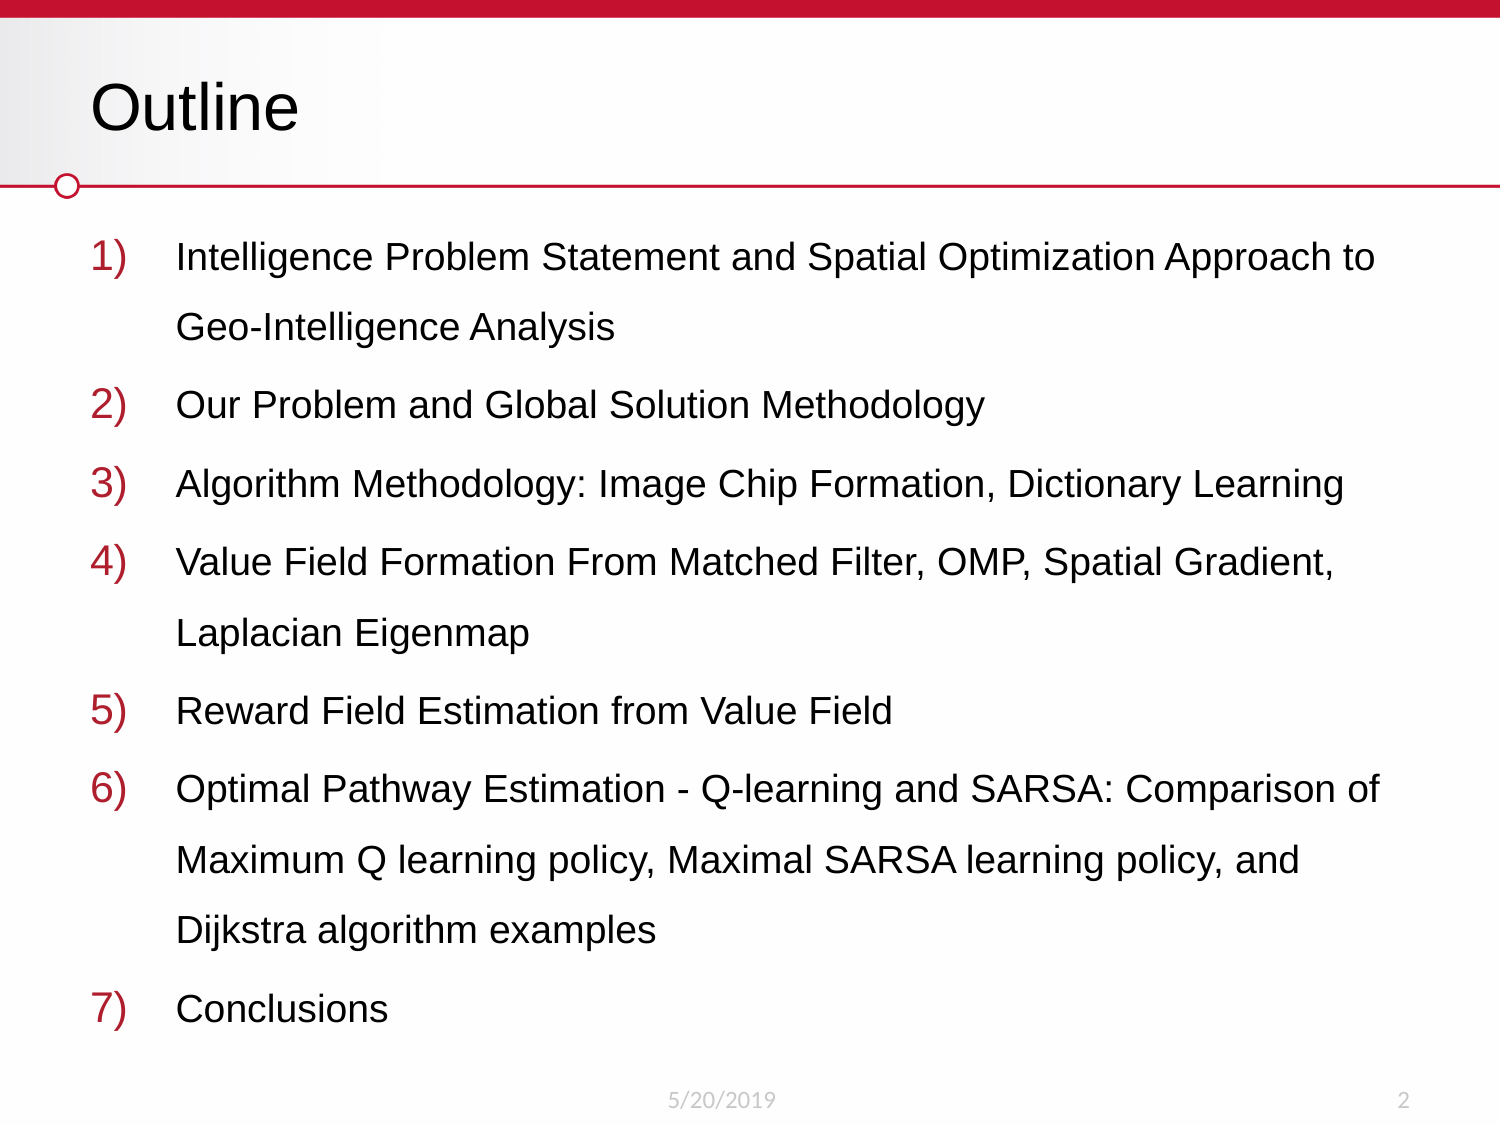

# Outline
Intelligence Problem Statement and Spatial Optimization Approach to Geo-Intelligence Analysis
Our Problem and Global Solution Methodology
Algorithm Methodology: Image Chip Formation, Dictionary Learning
Value Field Formation From Matched Filter, OMP, Spatial Gradient, Laplacian Eigenmap
Reward Field Estimation from Value Field
Optimal Pathway Estimation - Q-learning and SARSA: Comparison of Maximum Q learning policy, Maximal SARSA learning policy, and Dijkstra algorithm examples
Conclusions
5/20/2019
2